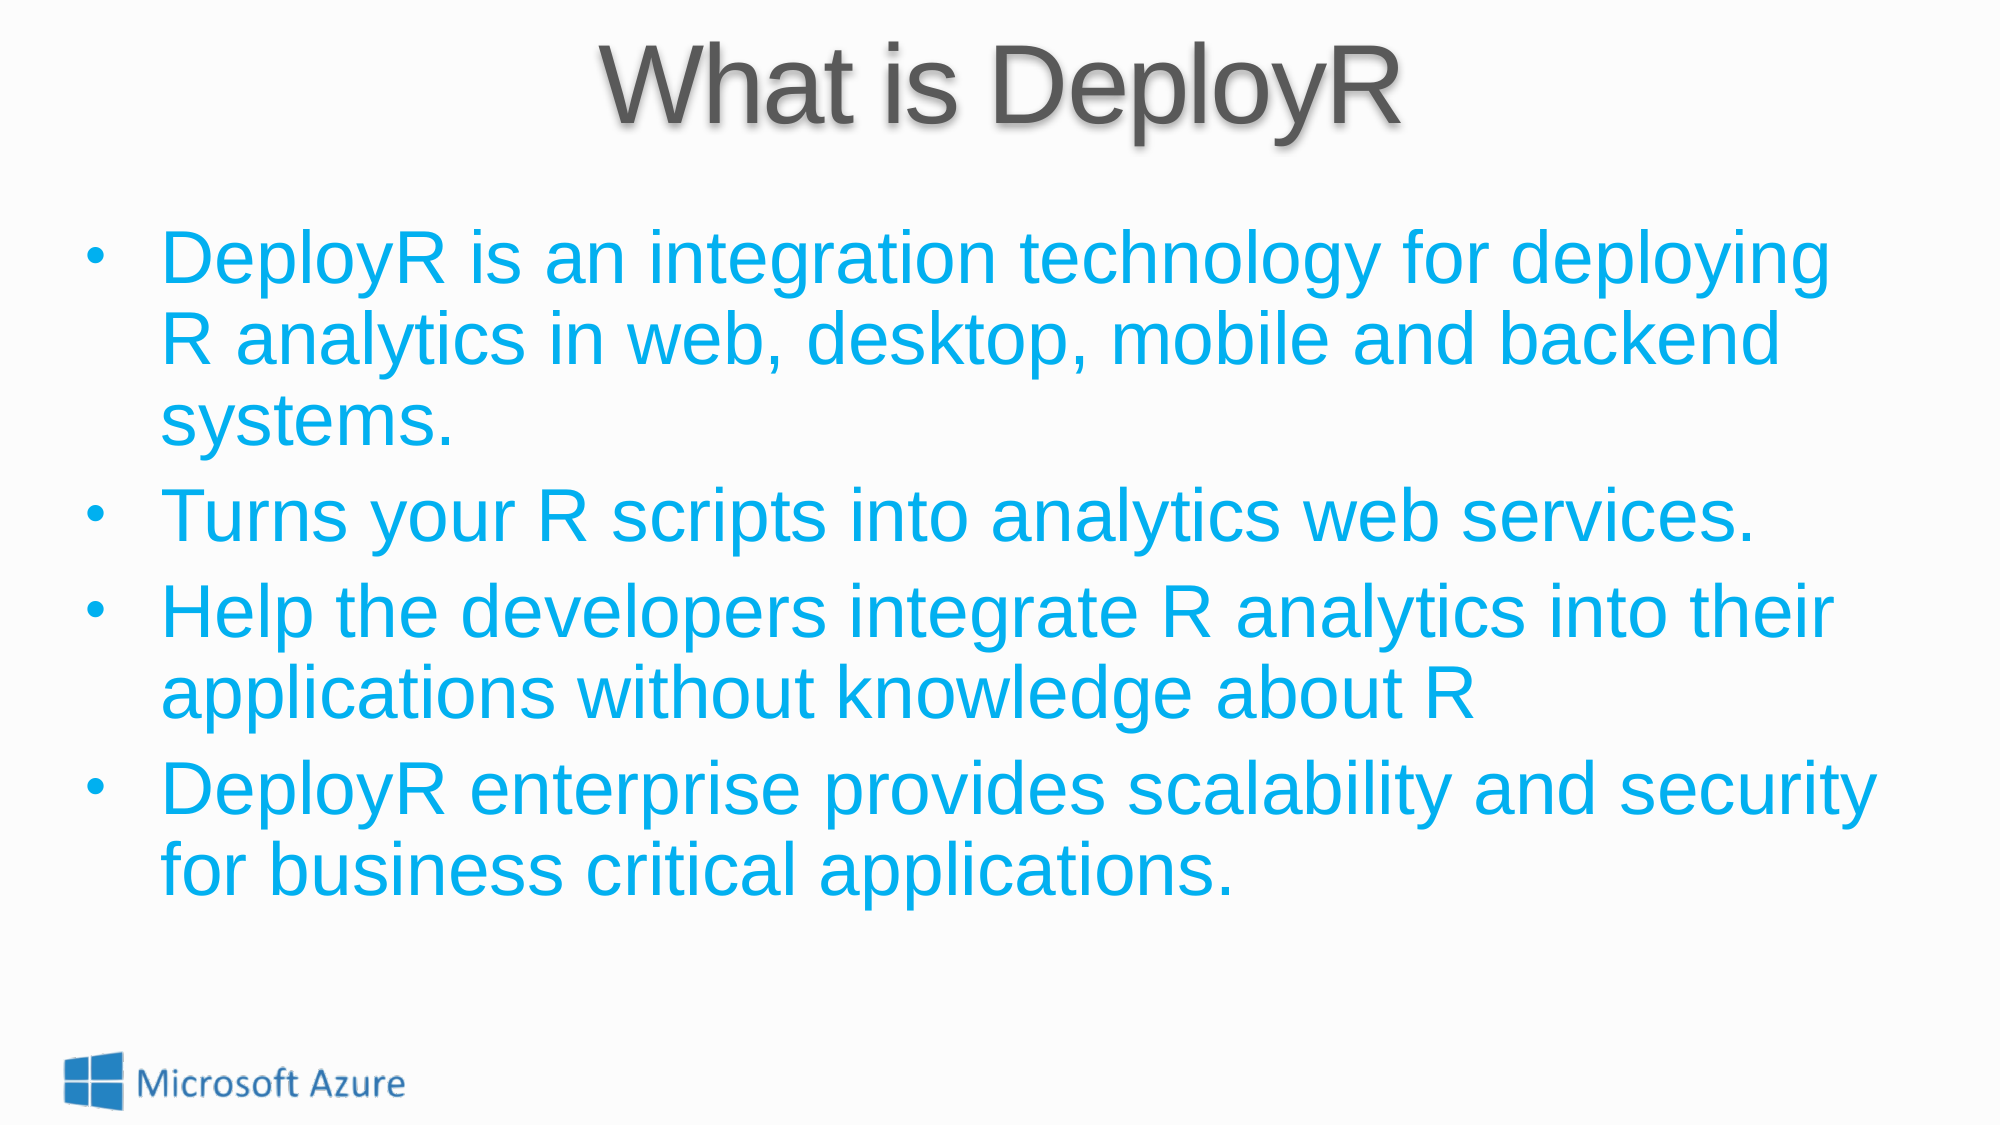

What is DeployR
DeployR is an integration technology for deploying R analytics in web, desktop, mobile and backend systems.
Turns your R scripts into analytics web services.
Help the developers integrate R analytics into their applications without knowledge about R
DeployR enterprise provides scalability and security for business critical applications.